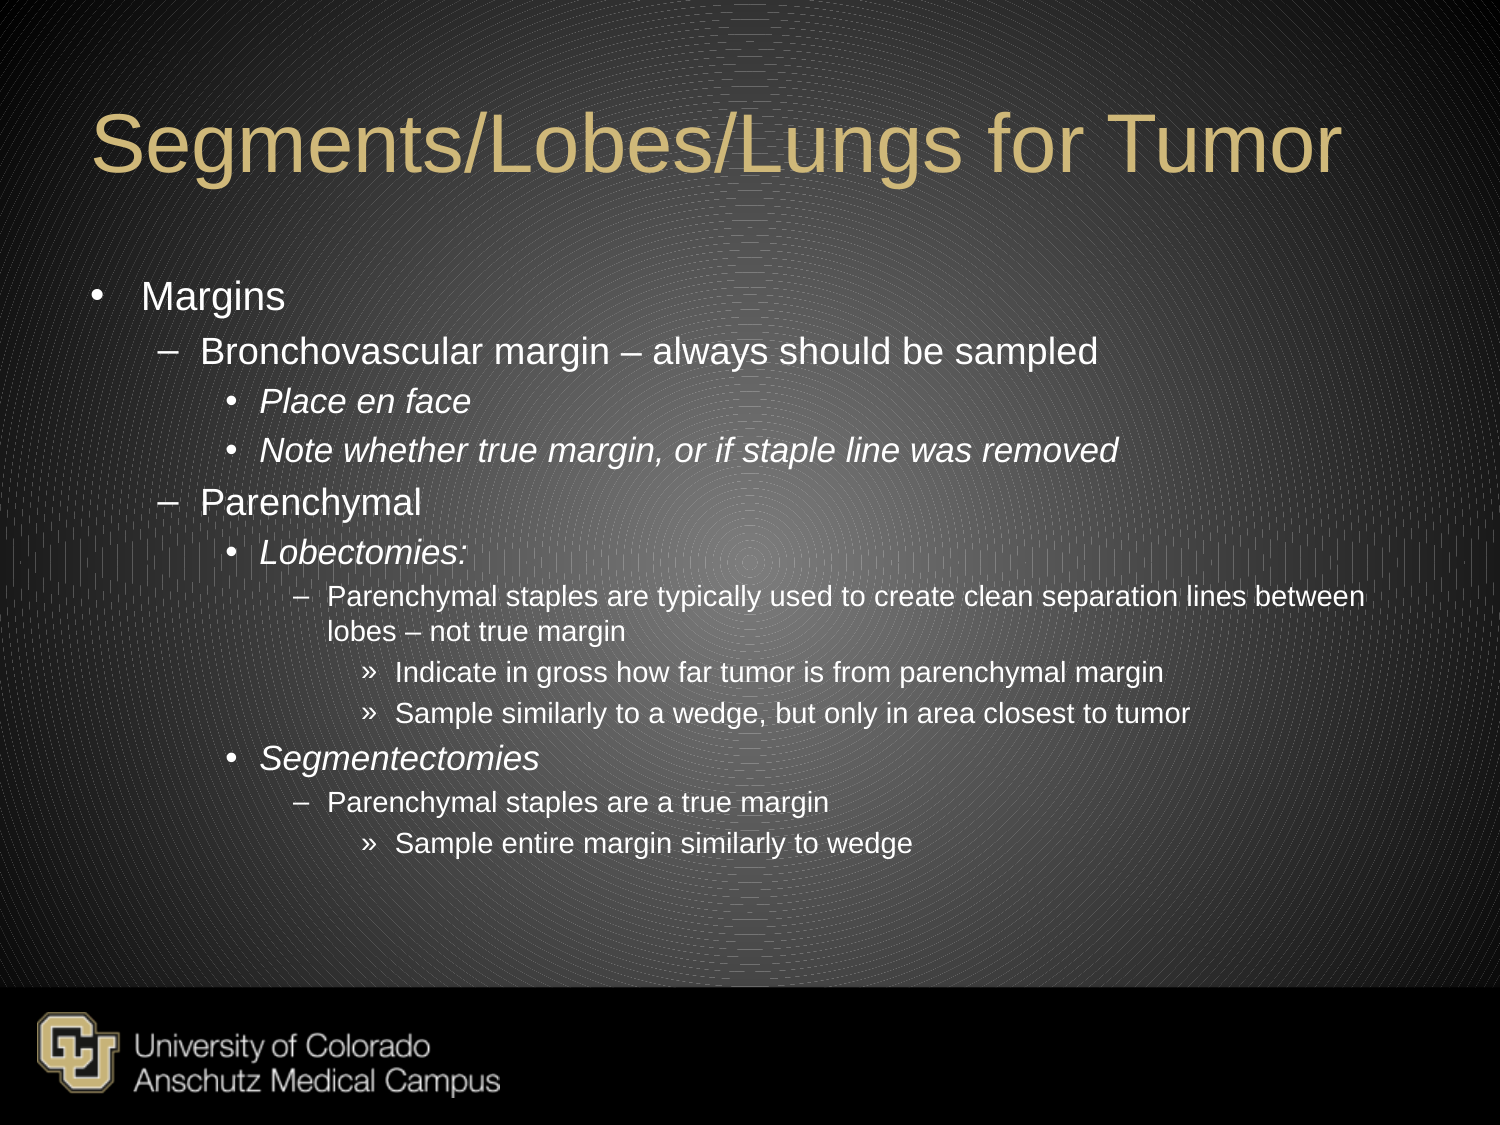

# Segments/Lobes/Lungs for Tumor
Margins
Bronchovascular margin – always should be sampled
Place en face
Note whether true margin, or if staple line was removed
Parenchymal
Lobectomies:
Parenchymal staples are typically used to create clean separation lines between lobes – not true margin
Indicate in gross how far tumor is from parenchymal margin
Sample similarly to a wedge, but only in area closest to tumor
Segmentectomies
Parenchymal staples are a true margin
Sample entire margin similarly to wedge